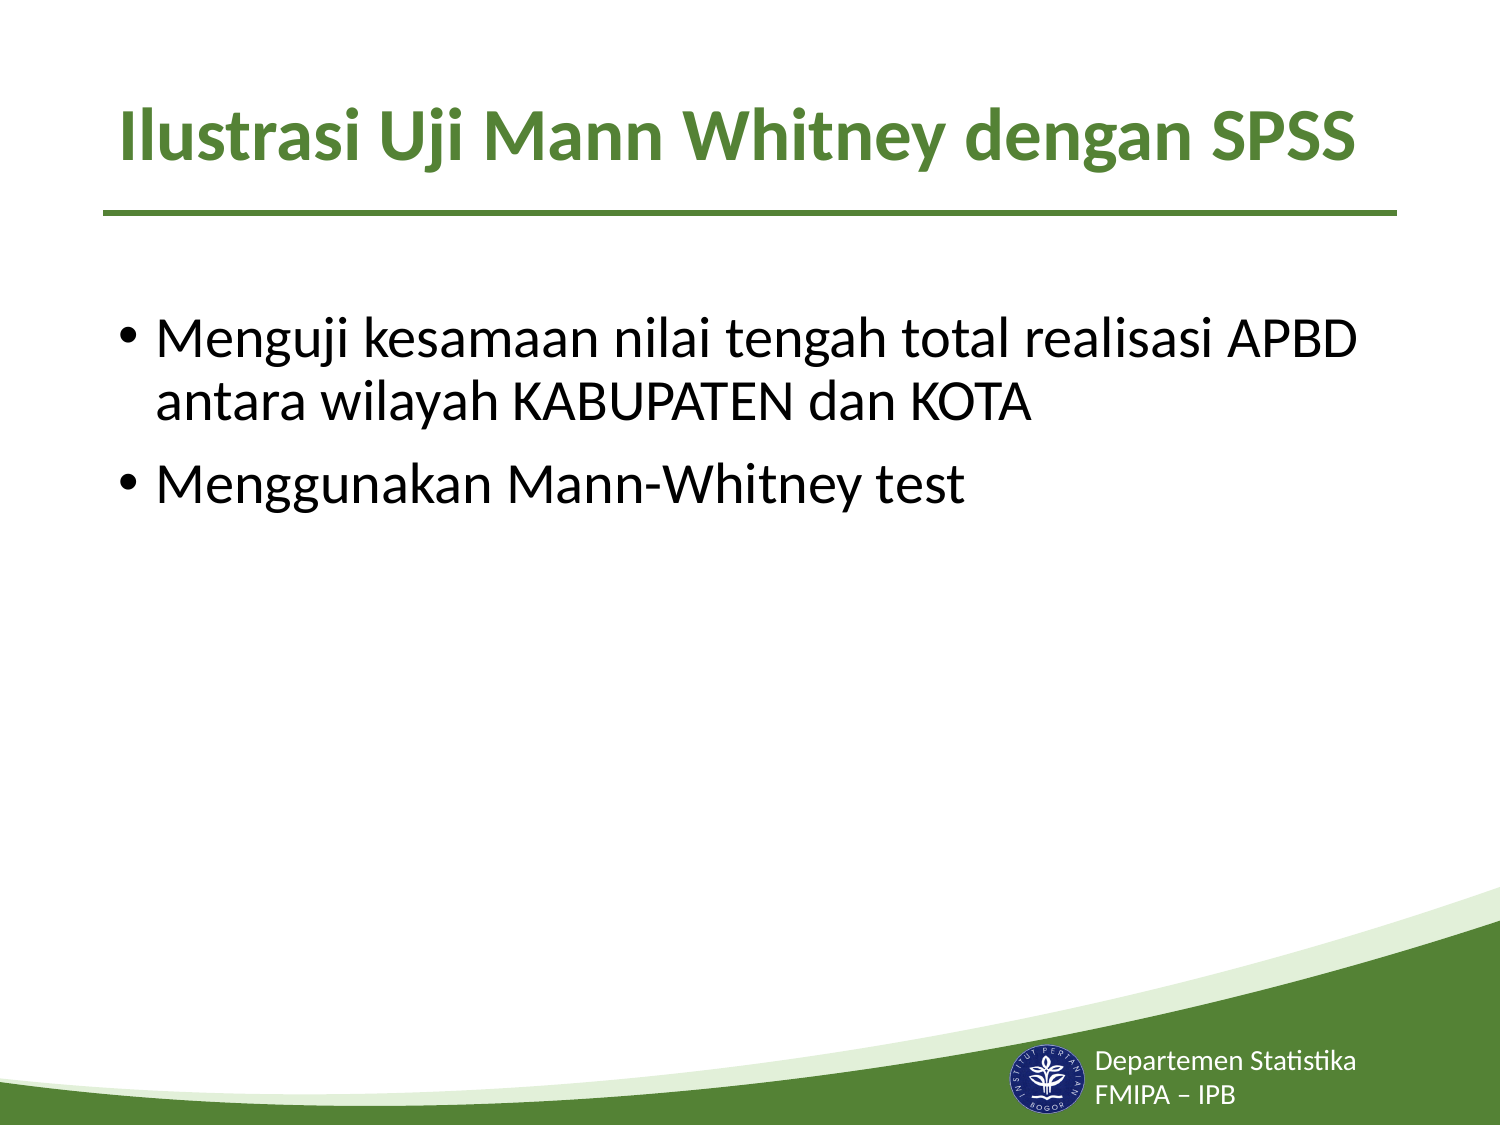

# Ilustrasi Uji Mann Whitney dengan SPSS
Menguji kesamaan nilai tengah total realisasi APBD antara wilayah KABUPATEN dan KOTA
Menggunakan Mann-Whitney test